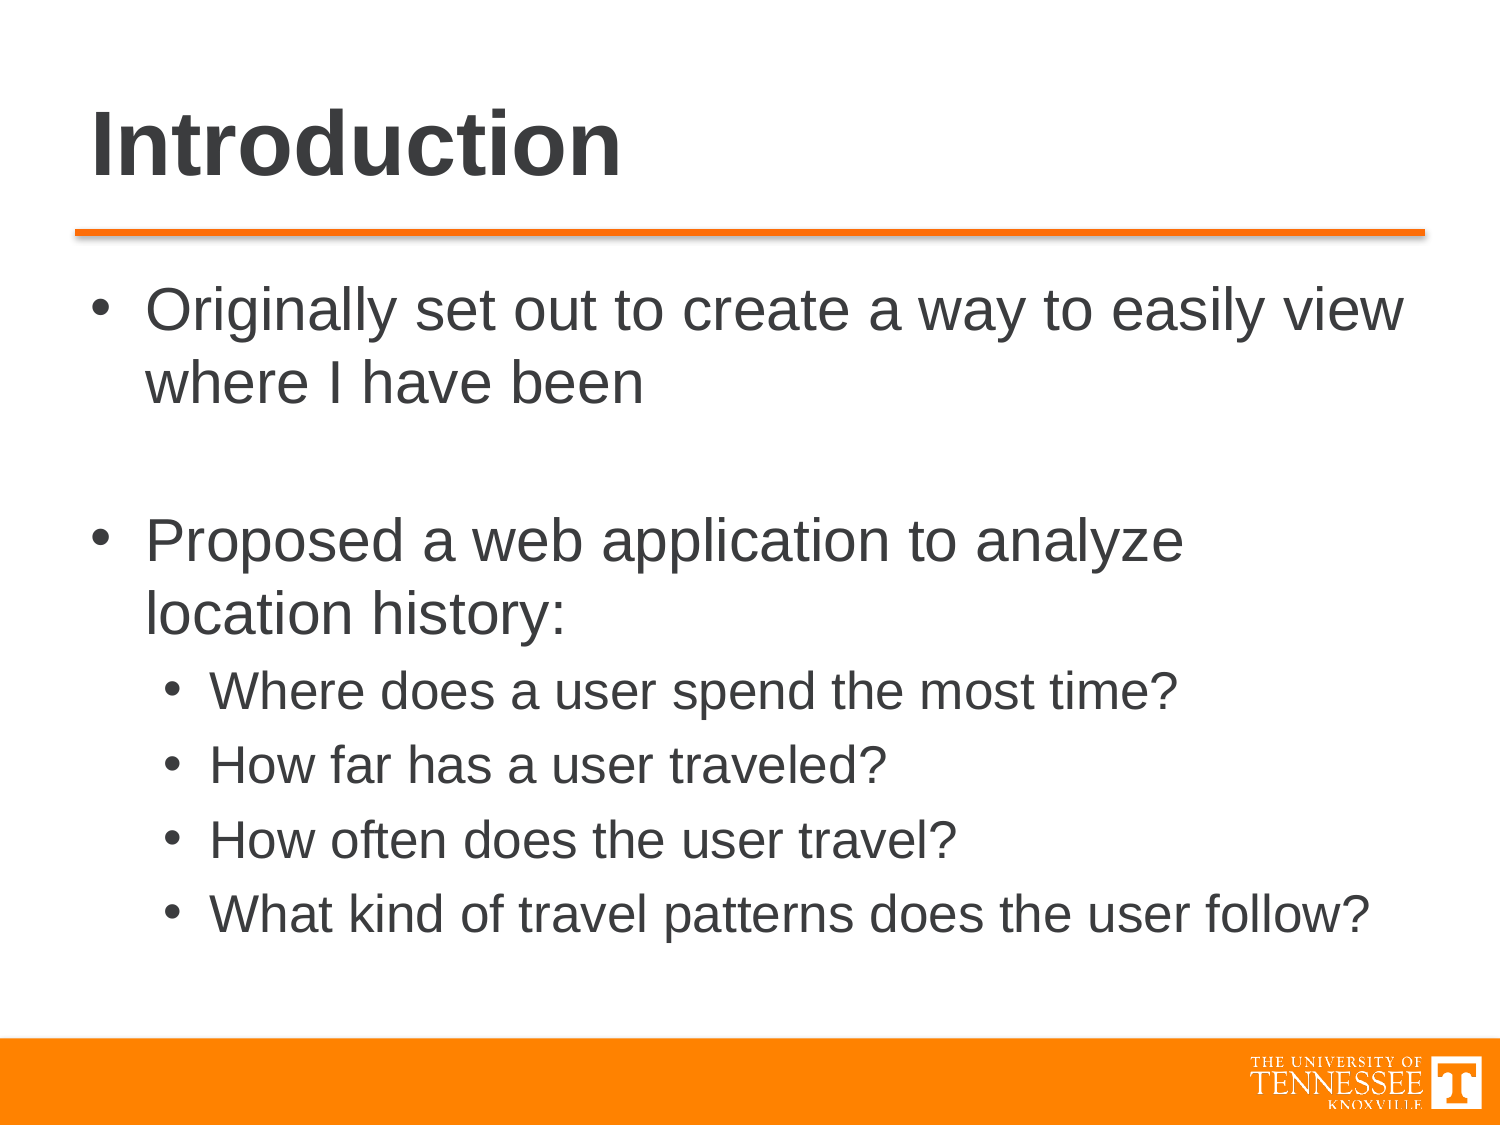

# Introduction
Originally set out to create a way to easily view where I have been
Proposed a web application to analyze location history:
Where does a user spend the most time?
How far has a user traveled?
How often does the user travel?
What kind of travel patterns does the user follow?